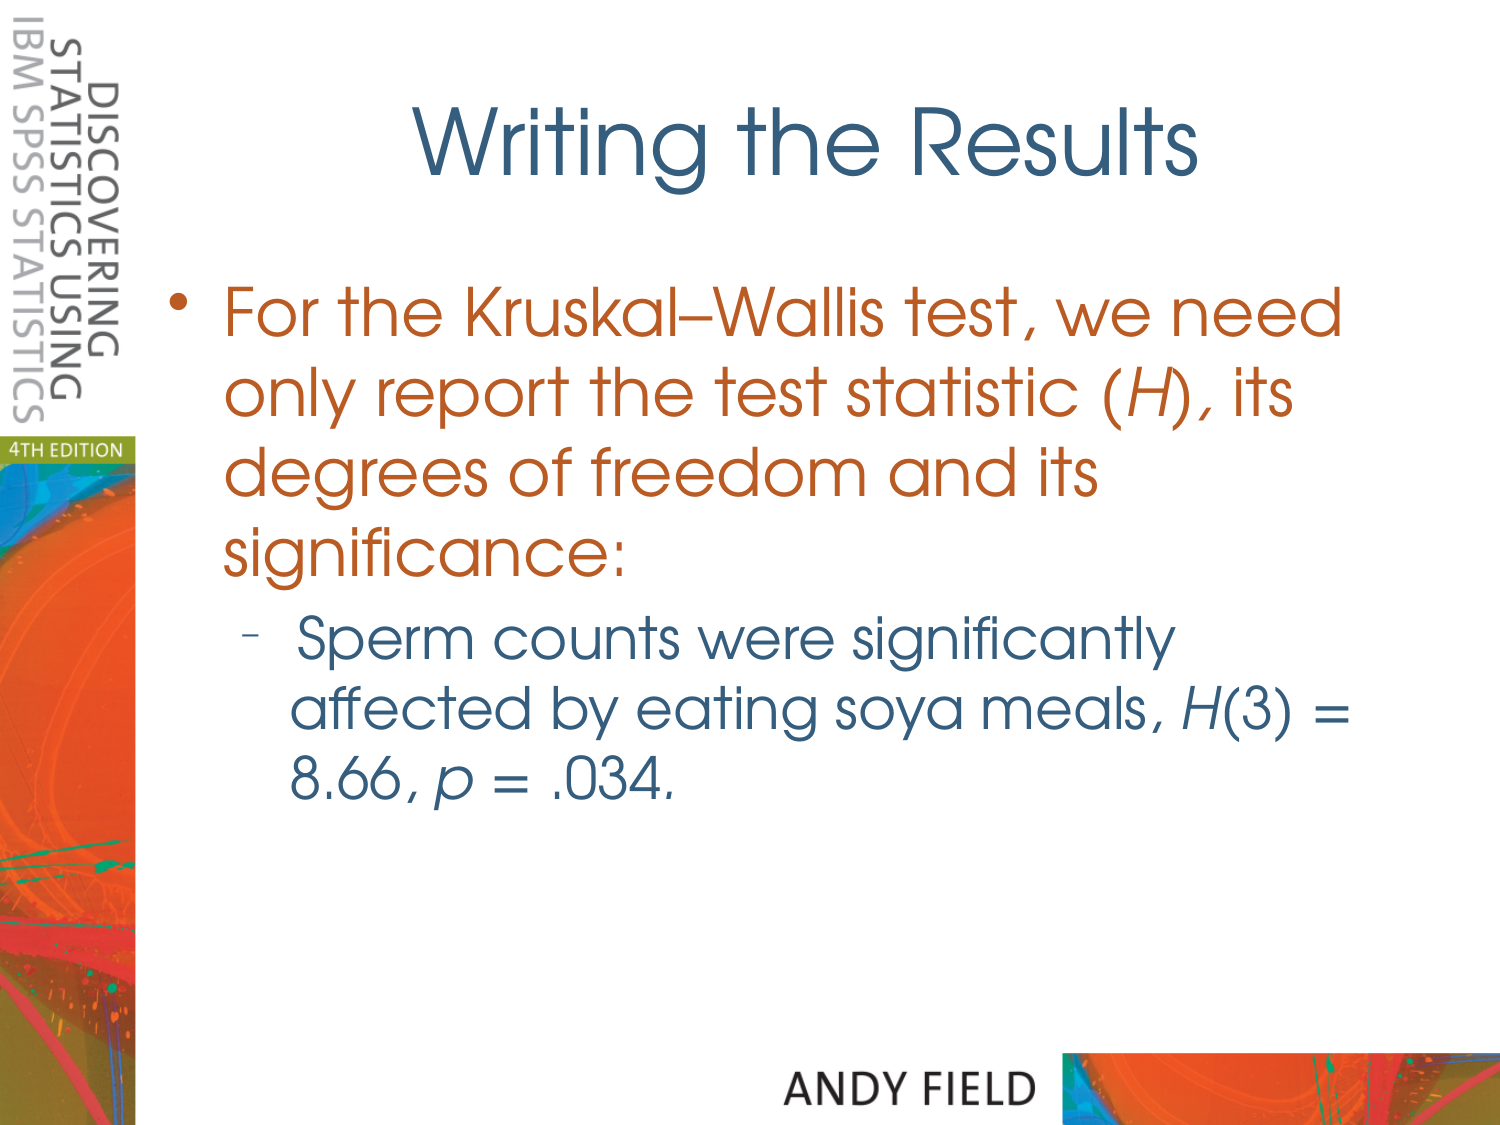

# Writing the Results
For the Kruskal–Wallis test, we need only report the test statistic (H), its degrees of freedom and its significance:
 Sperm counts were significantly affected by eating soya meals, H(3) = 8.66, p = .034.